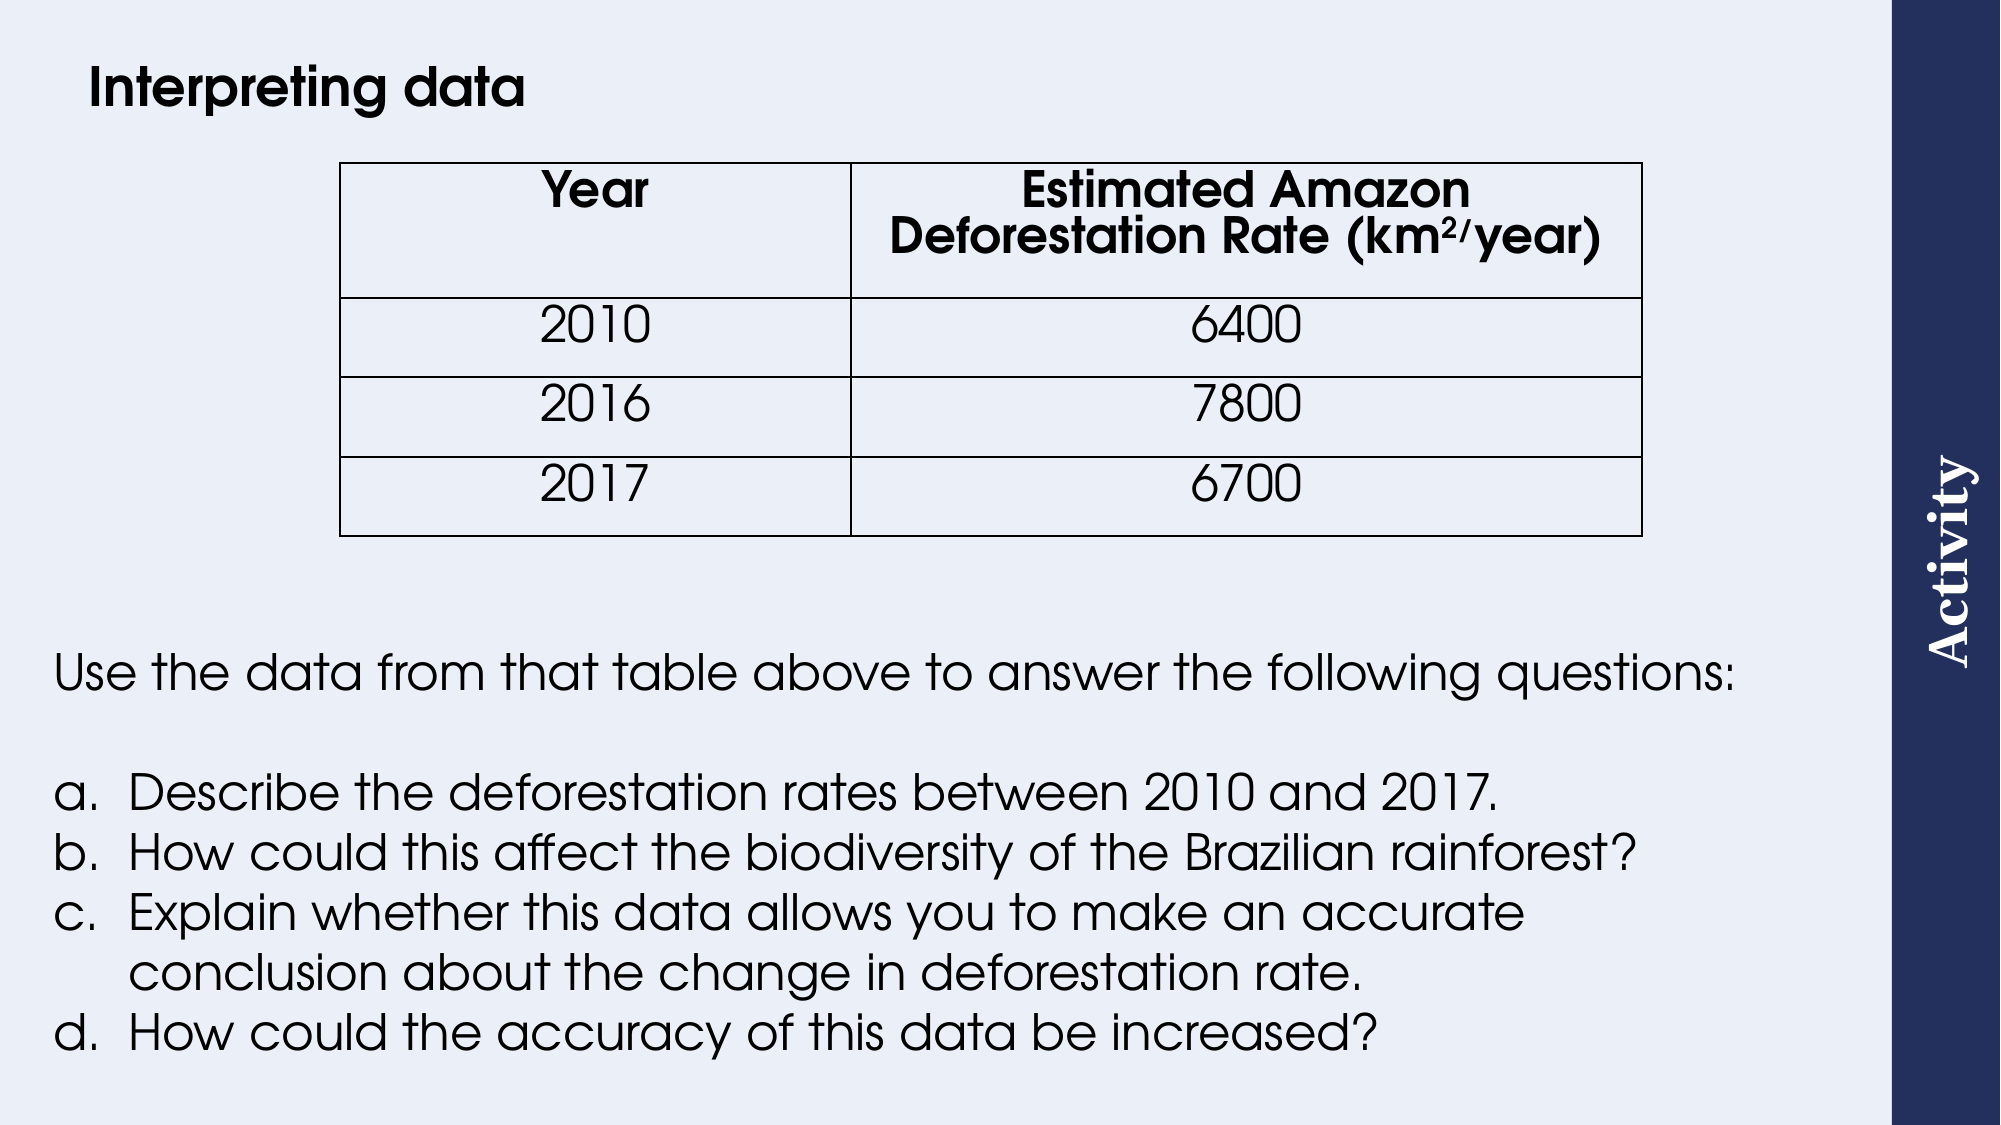

# Interpreting data
| Year | Estimated Amazon Deforestation Rate (km2/year) |
| --- | --- |
| 2010 | 6400 |
| 2016 | 7800 |
| 2017 | 6700 |
Use the data from that table above to answer the following questions:

Describe the deforestation rates between 2010 and 2017.
How could this affect the biodiversity of the Brazilian rainforest?
Explain whether this data allows you to make an accurate conclusion about the change in deforestation rate.
How could the accuracy of this data be increased?